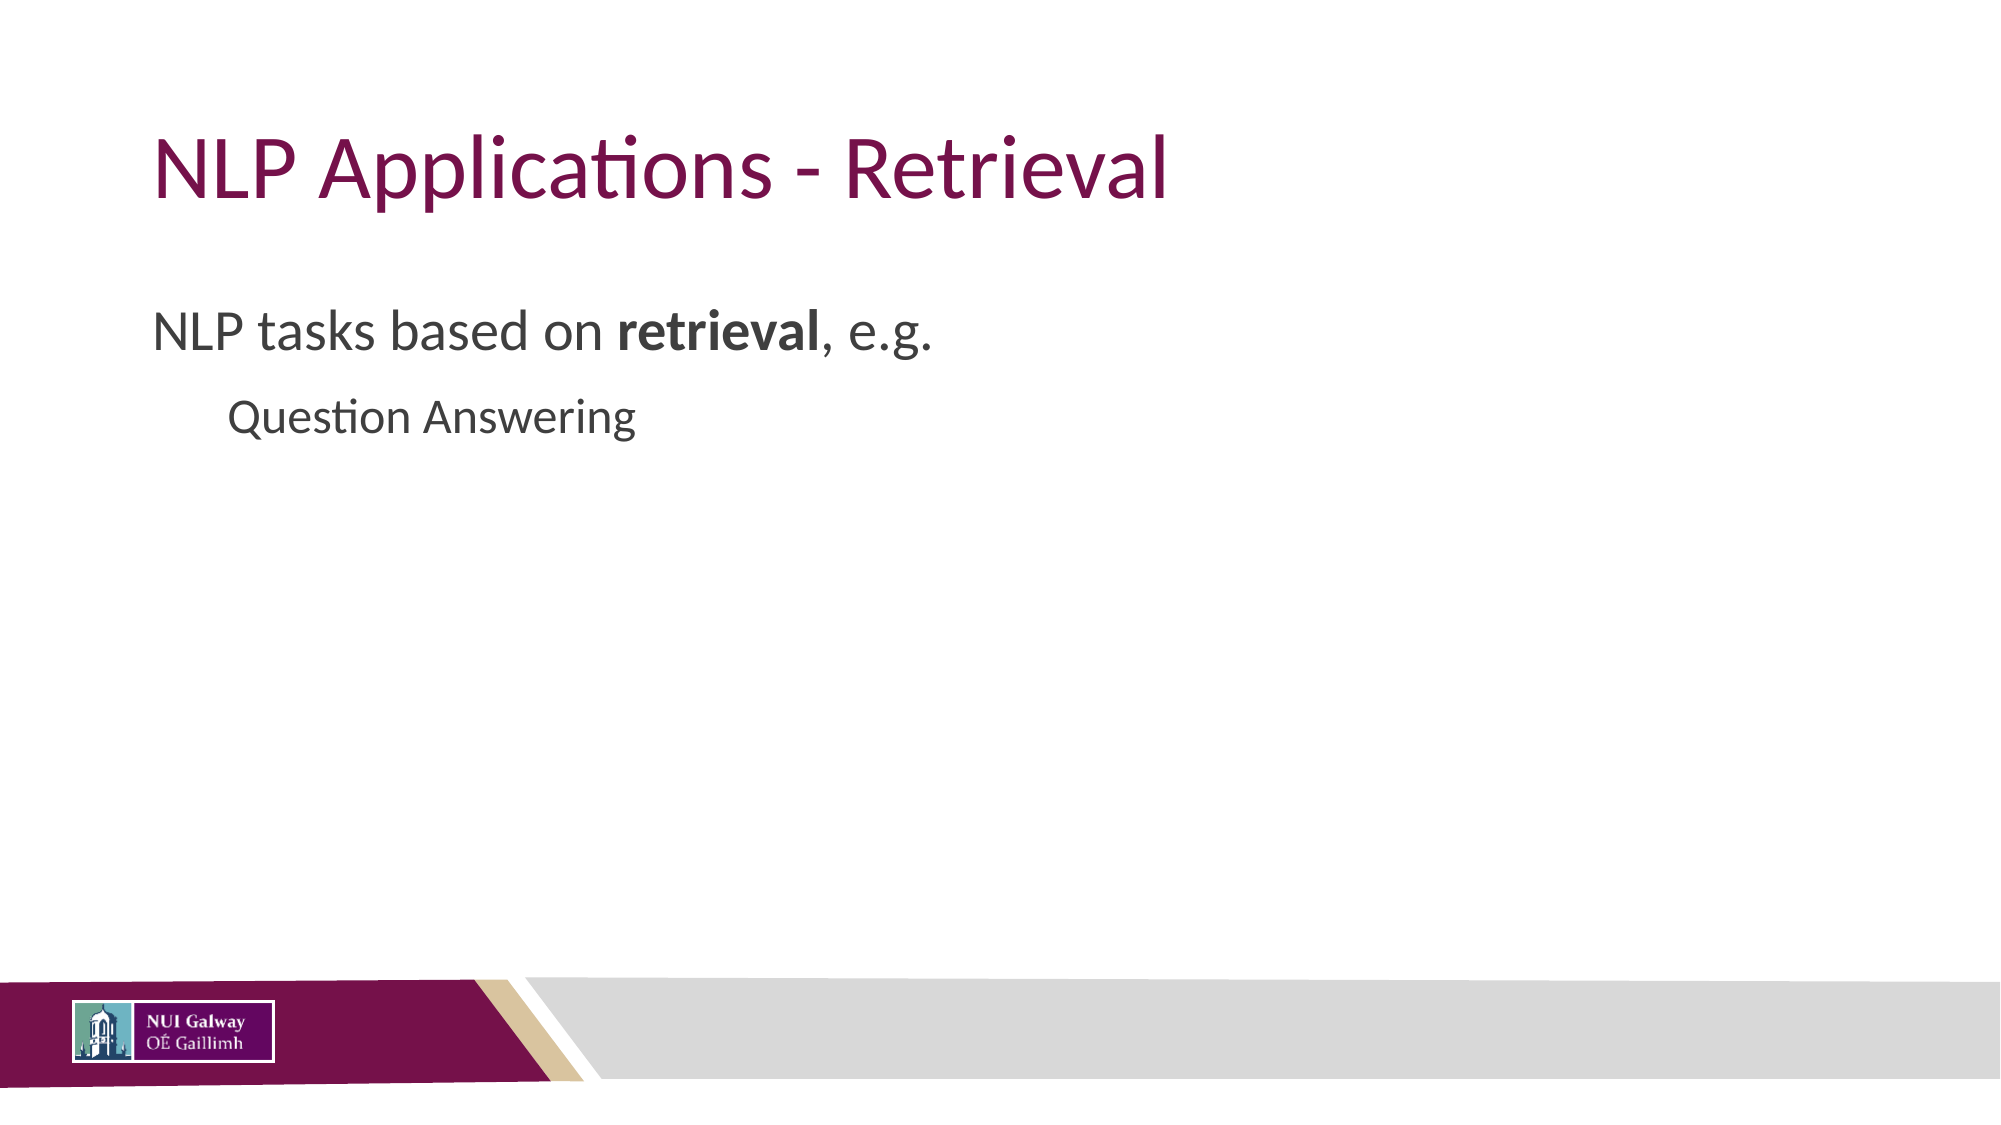

# NLP Applications - Retrieval
NLP tasks based on retrieval, e.g.
Question Answering